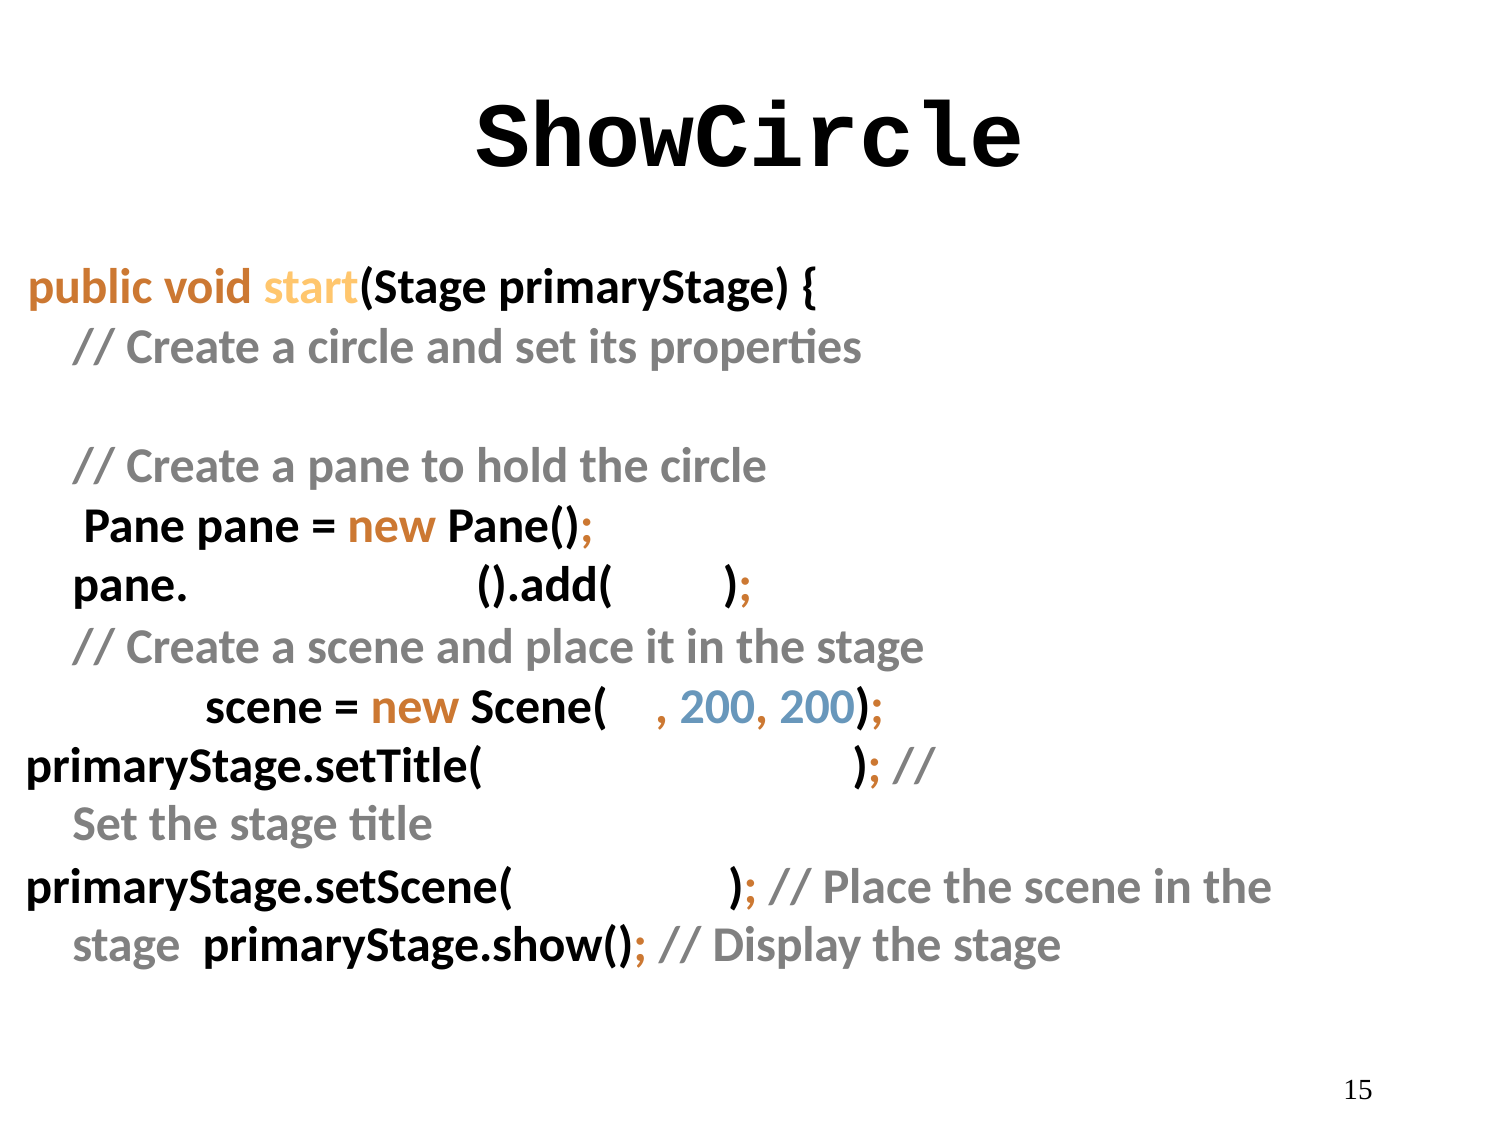

# ShowCircle
public void start(Stage primaryStage) {
// Create a circle and set its properties

// Create a pane to hold the circle  Pane pane = new Pane();
pane.	().add(	);
// Create a scene and place it in the stage  scene = new Scene(	, 200, 200);
primaryStage.setTitle(	); // Set the stage title
primaryStage.setScene(	); // Place the scene in the stage  primaryStage.show(); // Display the stage
15